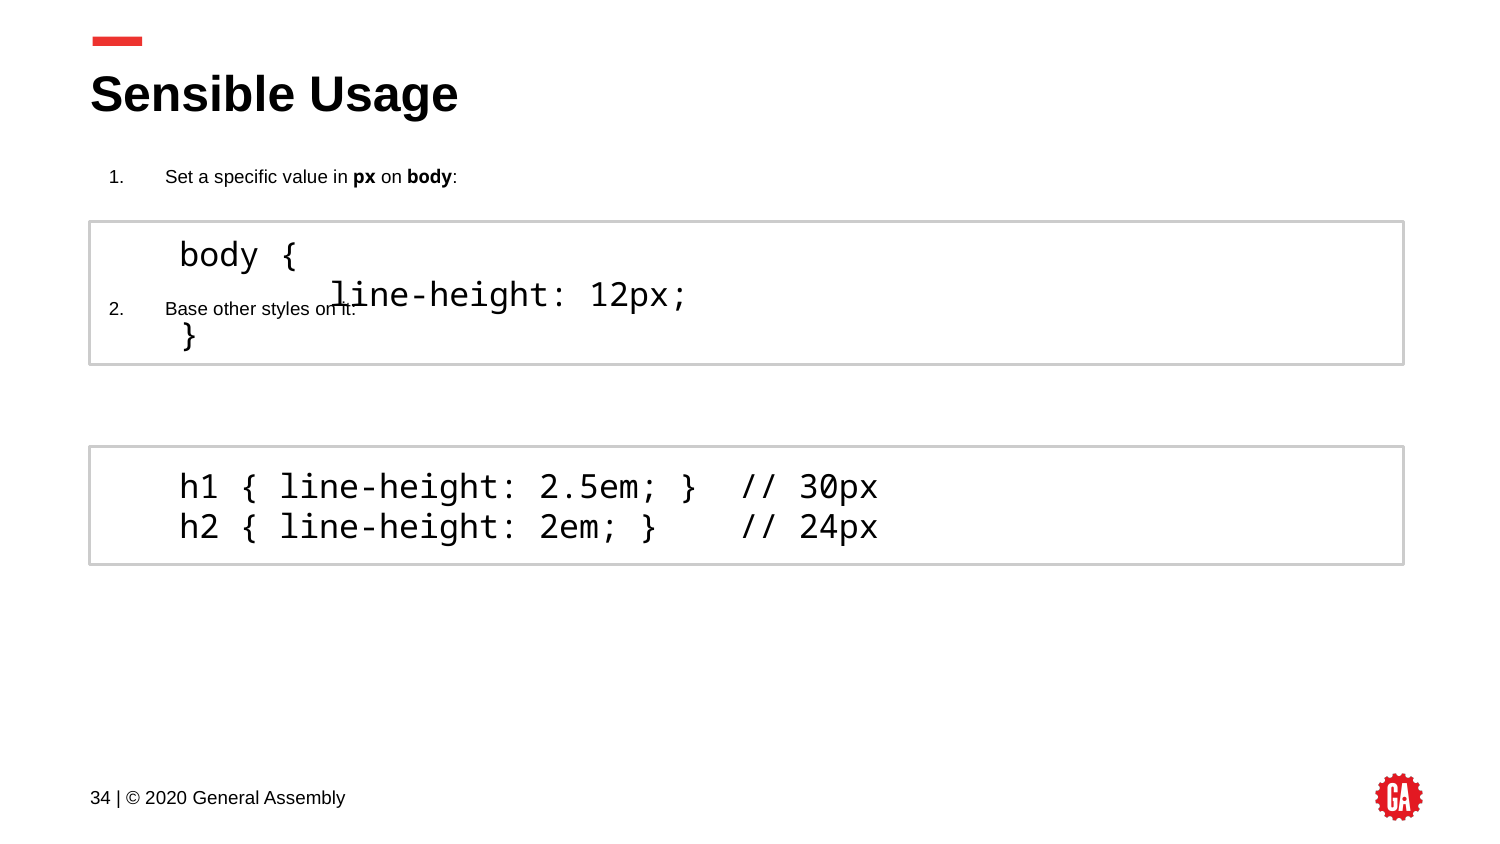

# Sensible Usage
Set a specific value in px on body:

Base other styles on it:

body {
	line-height: 12px;
}
h1 { line-height: 2.5em; }  // 30px
h2 { line-height: 2em; }    // 24px
34 | © 2020 General Assembly